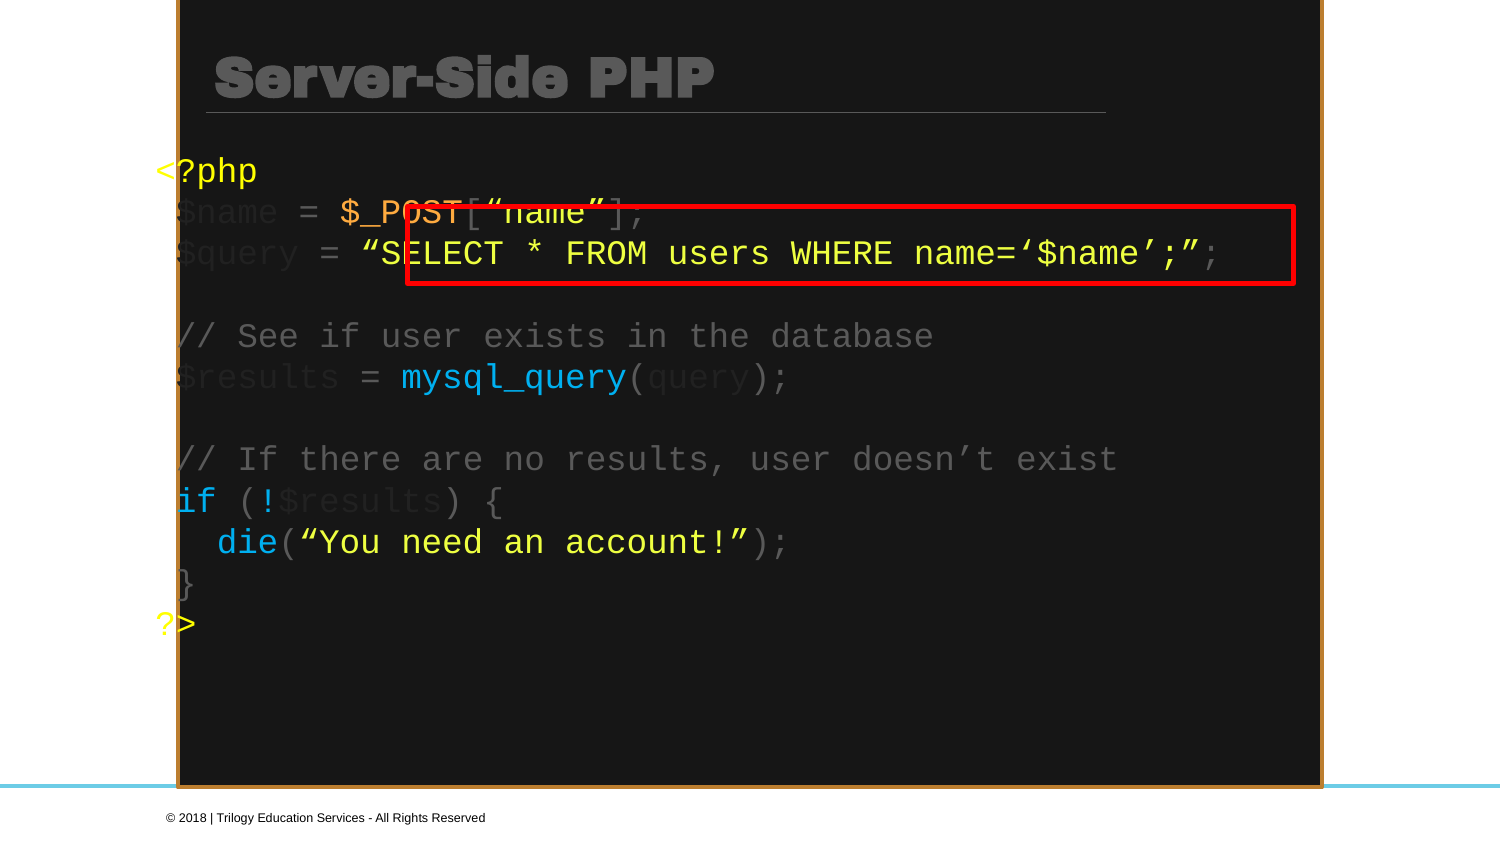

Server-Side PHP
<?php
 $name = $_POST[“name”];
 $query = “SELECT * FROM users WHERE name=‘$name’;”;

 // See if user exists in the database
 $results = mysql_query(query);

 // If there are no results, user doesn’t exist
 if (!$results) {
   die(“You need an account!”);
 }
?>